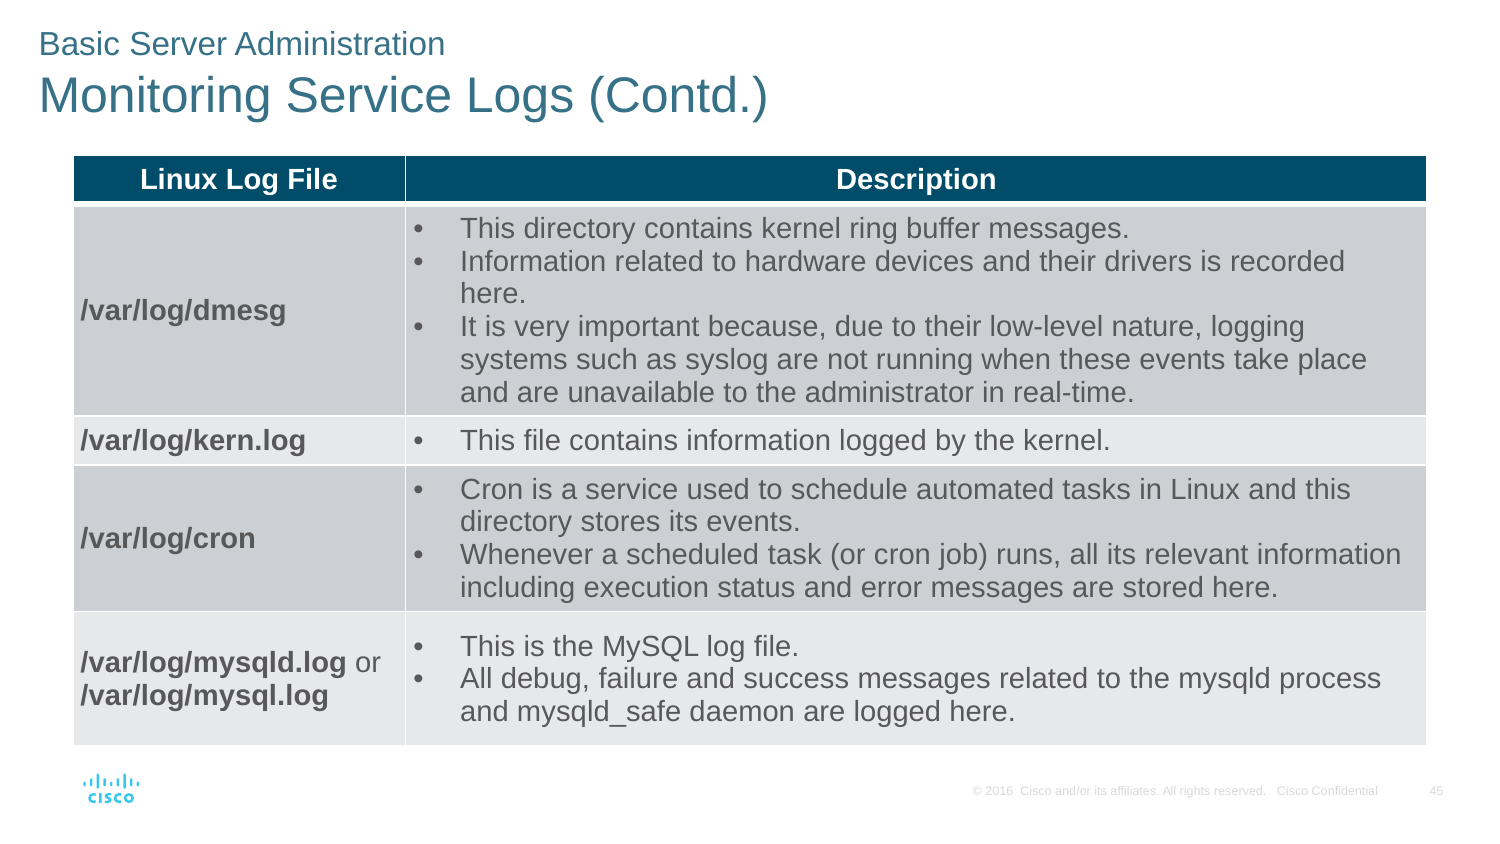

Basic Server Administration
Monitoring Service Logs (Contd.)
| Linux Log File | Description |
| --- | --- |
| /var/log/dmesg | This directory contains kernel ring buffer messages. Information related to hardware devices and their drivers is recorded here. It is very important because, due to their low-level nature, logging systems such as syslog are not running when these events take place and are unavailable to the administrator in real-time. |
| /var/log/kern.log | This file contains information logged by the kernel. |
| /var/log/cron | Cron is a service used to schedule automated tasks in Linux and this directory stores its events. Whenever a scheduled task (or cron job) runs, all its relevant information including execution status and error messages are stored here. |
| /var/log/mysqld.log or  /var/log/mysql.log | This is the MySQL log file. All debug, failure and success messages related to the mysqld process and mysqld\_safe daemon are logged here. |